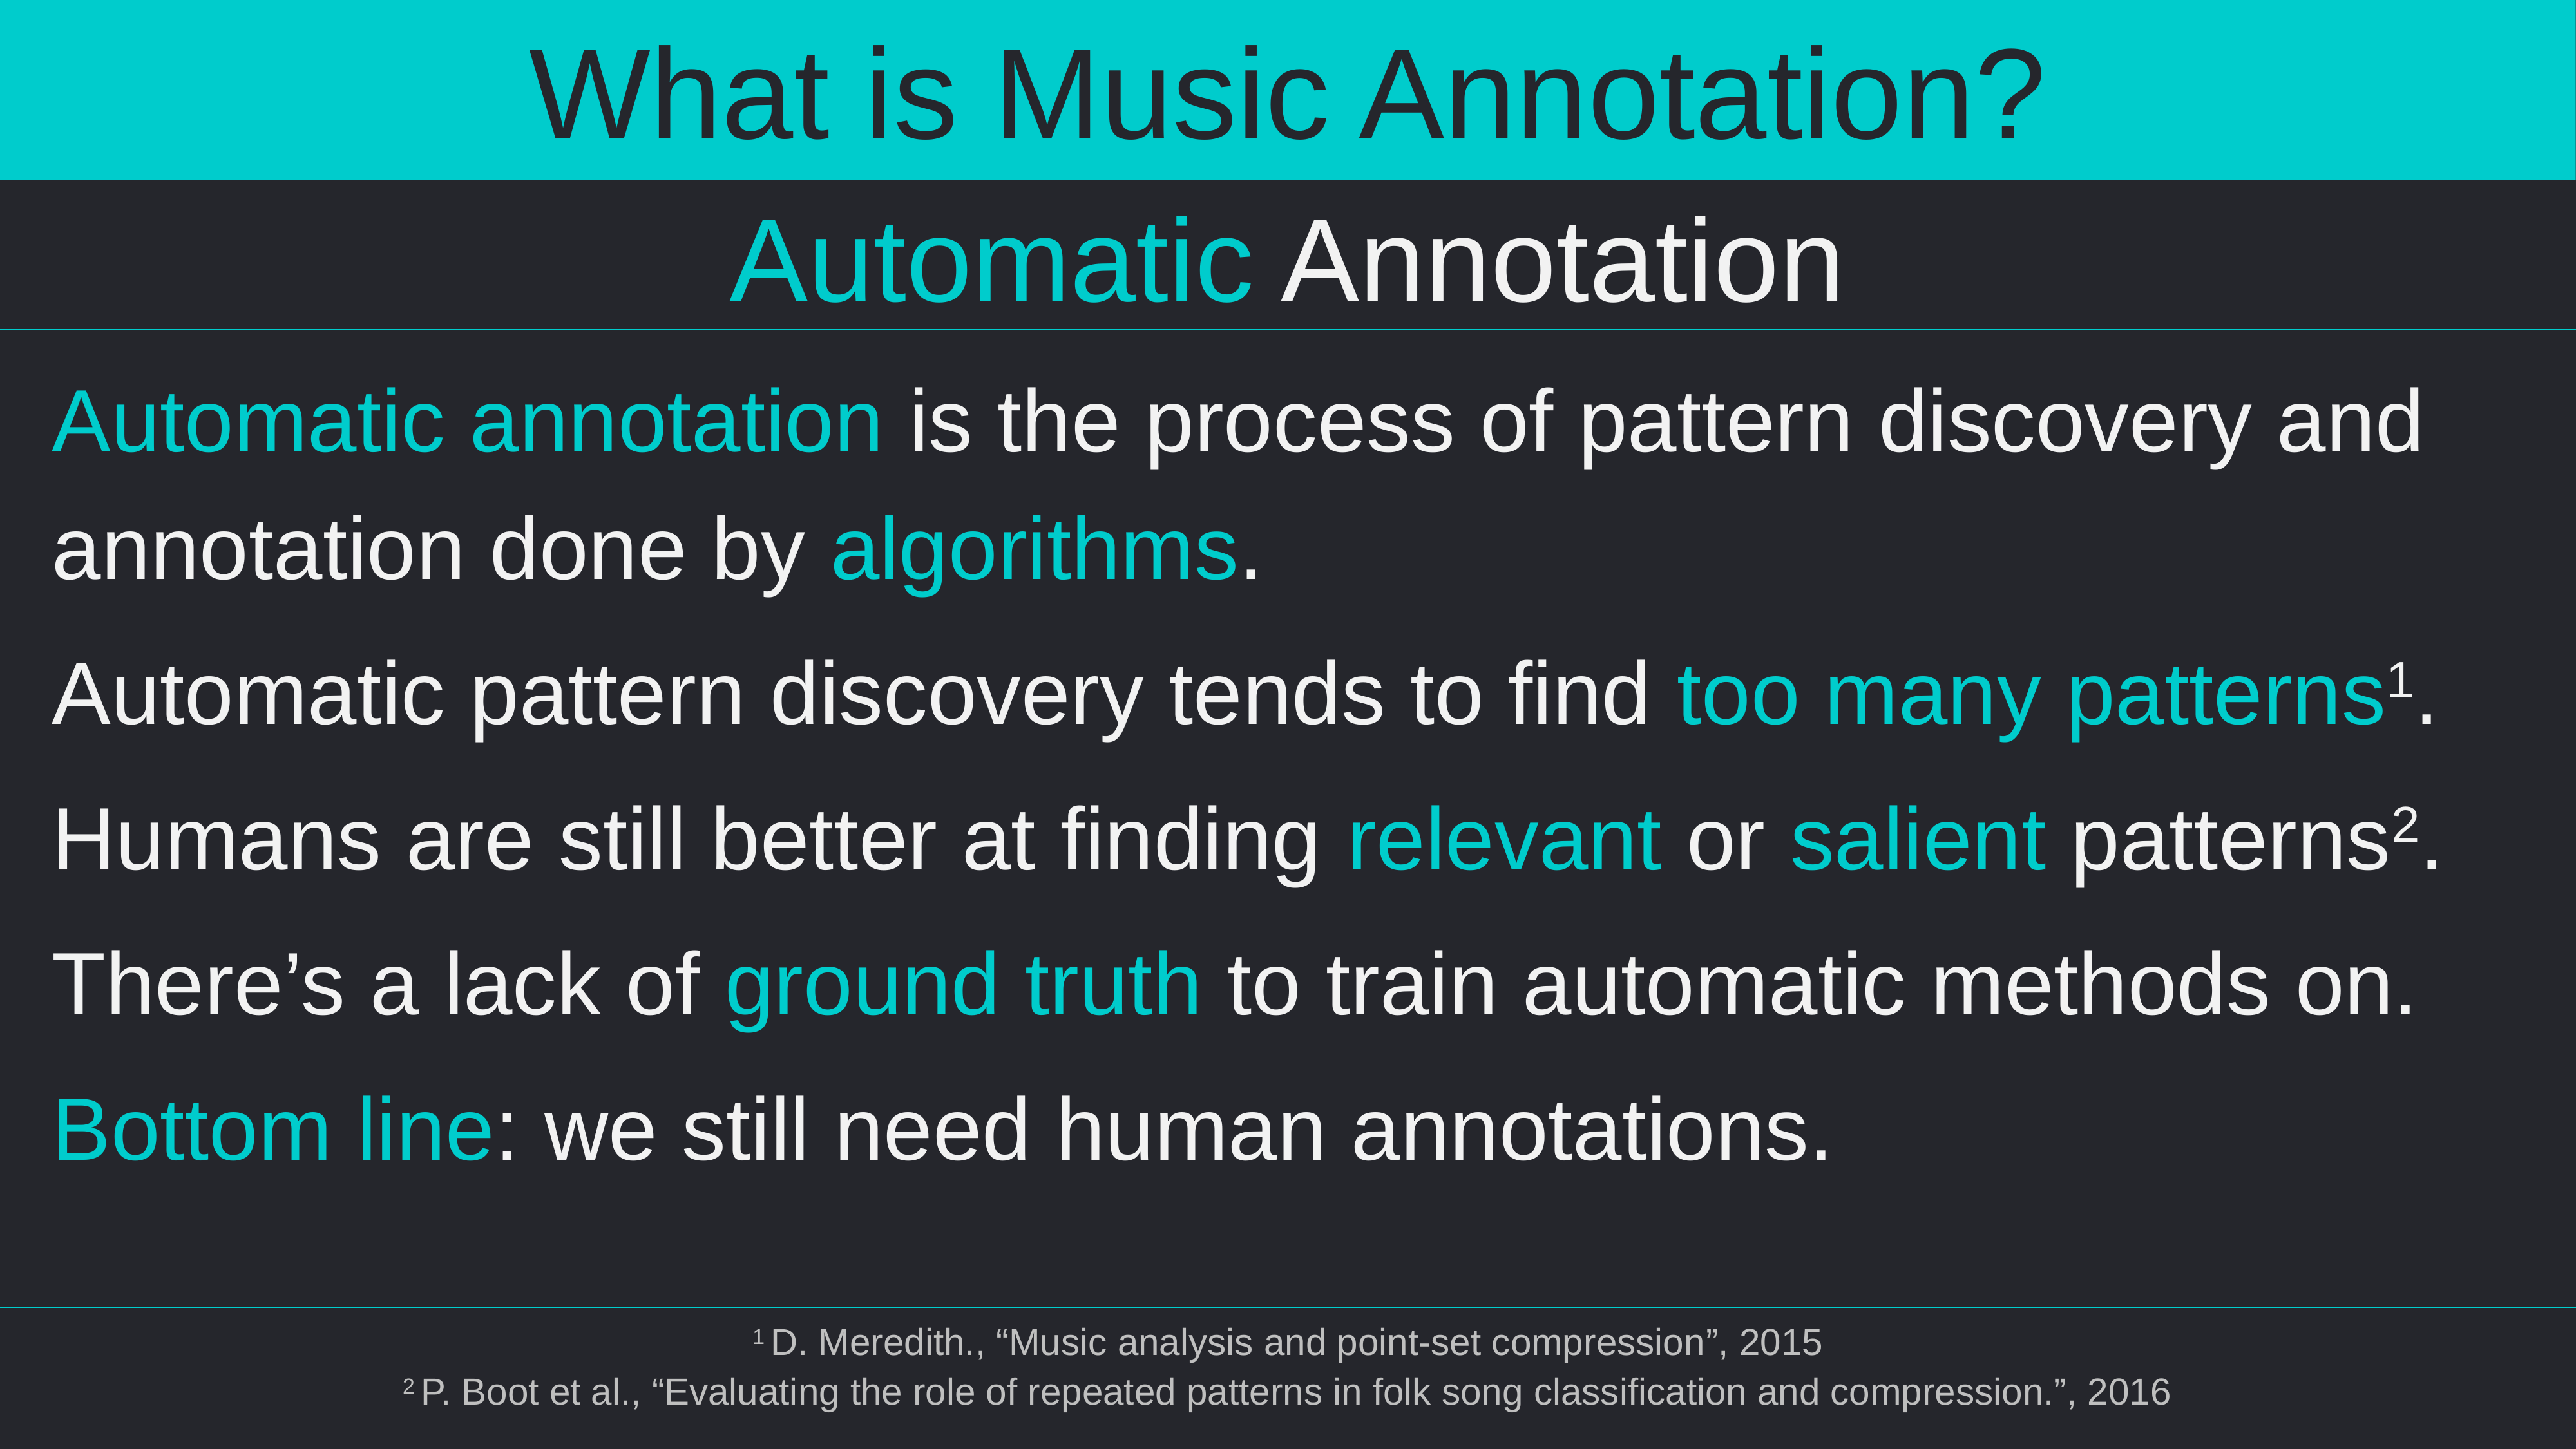

What is Music Annotation?
Automatic Annotation
Automatic annotation is the process of pattern discovery and annotation done by algorithms.
Automatic pattern discovery tends to find too many patterns1.
Humans are still better at finding relevant or salient patterns2.
There’s a lack of ground truth to train automatic methods on.
Bottom line: we still need human annotations.

1 D. Meredith., “Music analysis and point-set compression”, 2015
2 P. Boot et al., “Evaluating the role of repeated patterns in folk song classification and compression.”, 2016